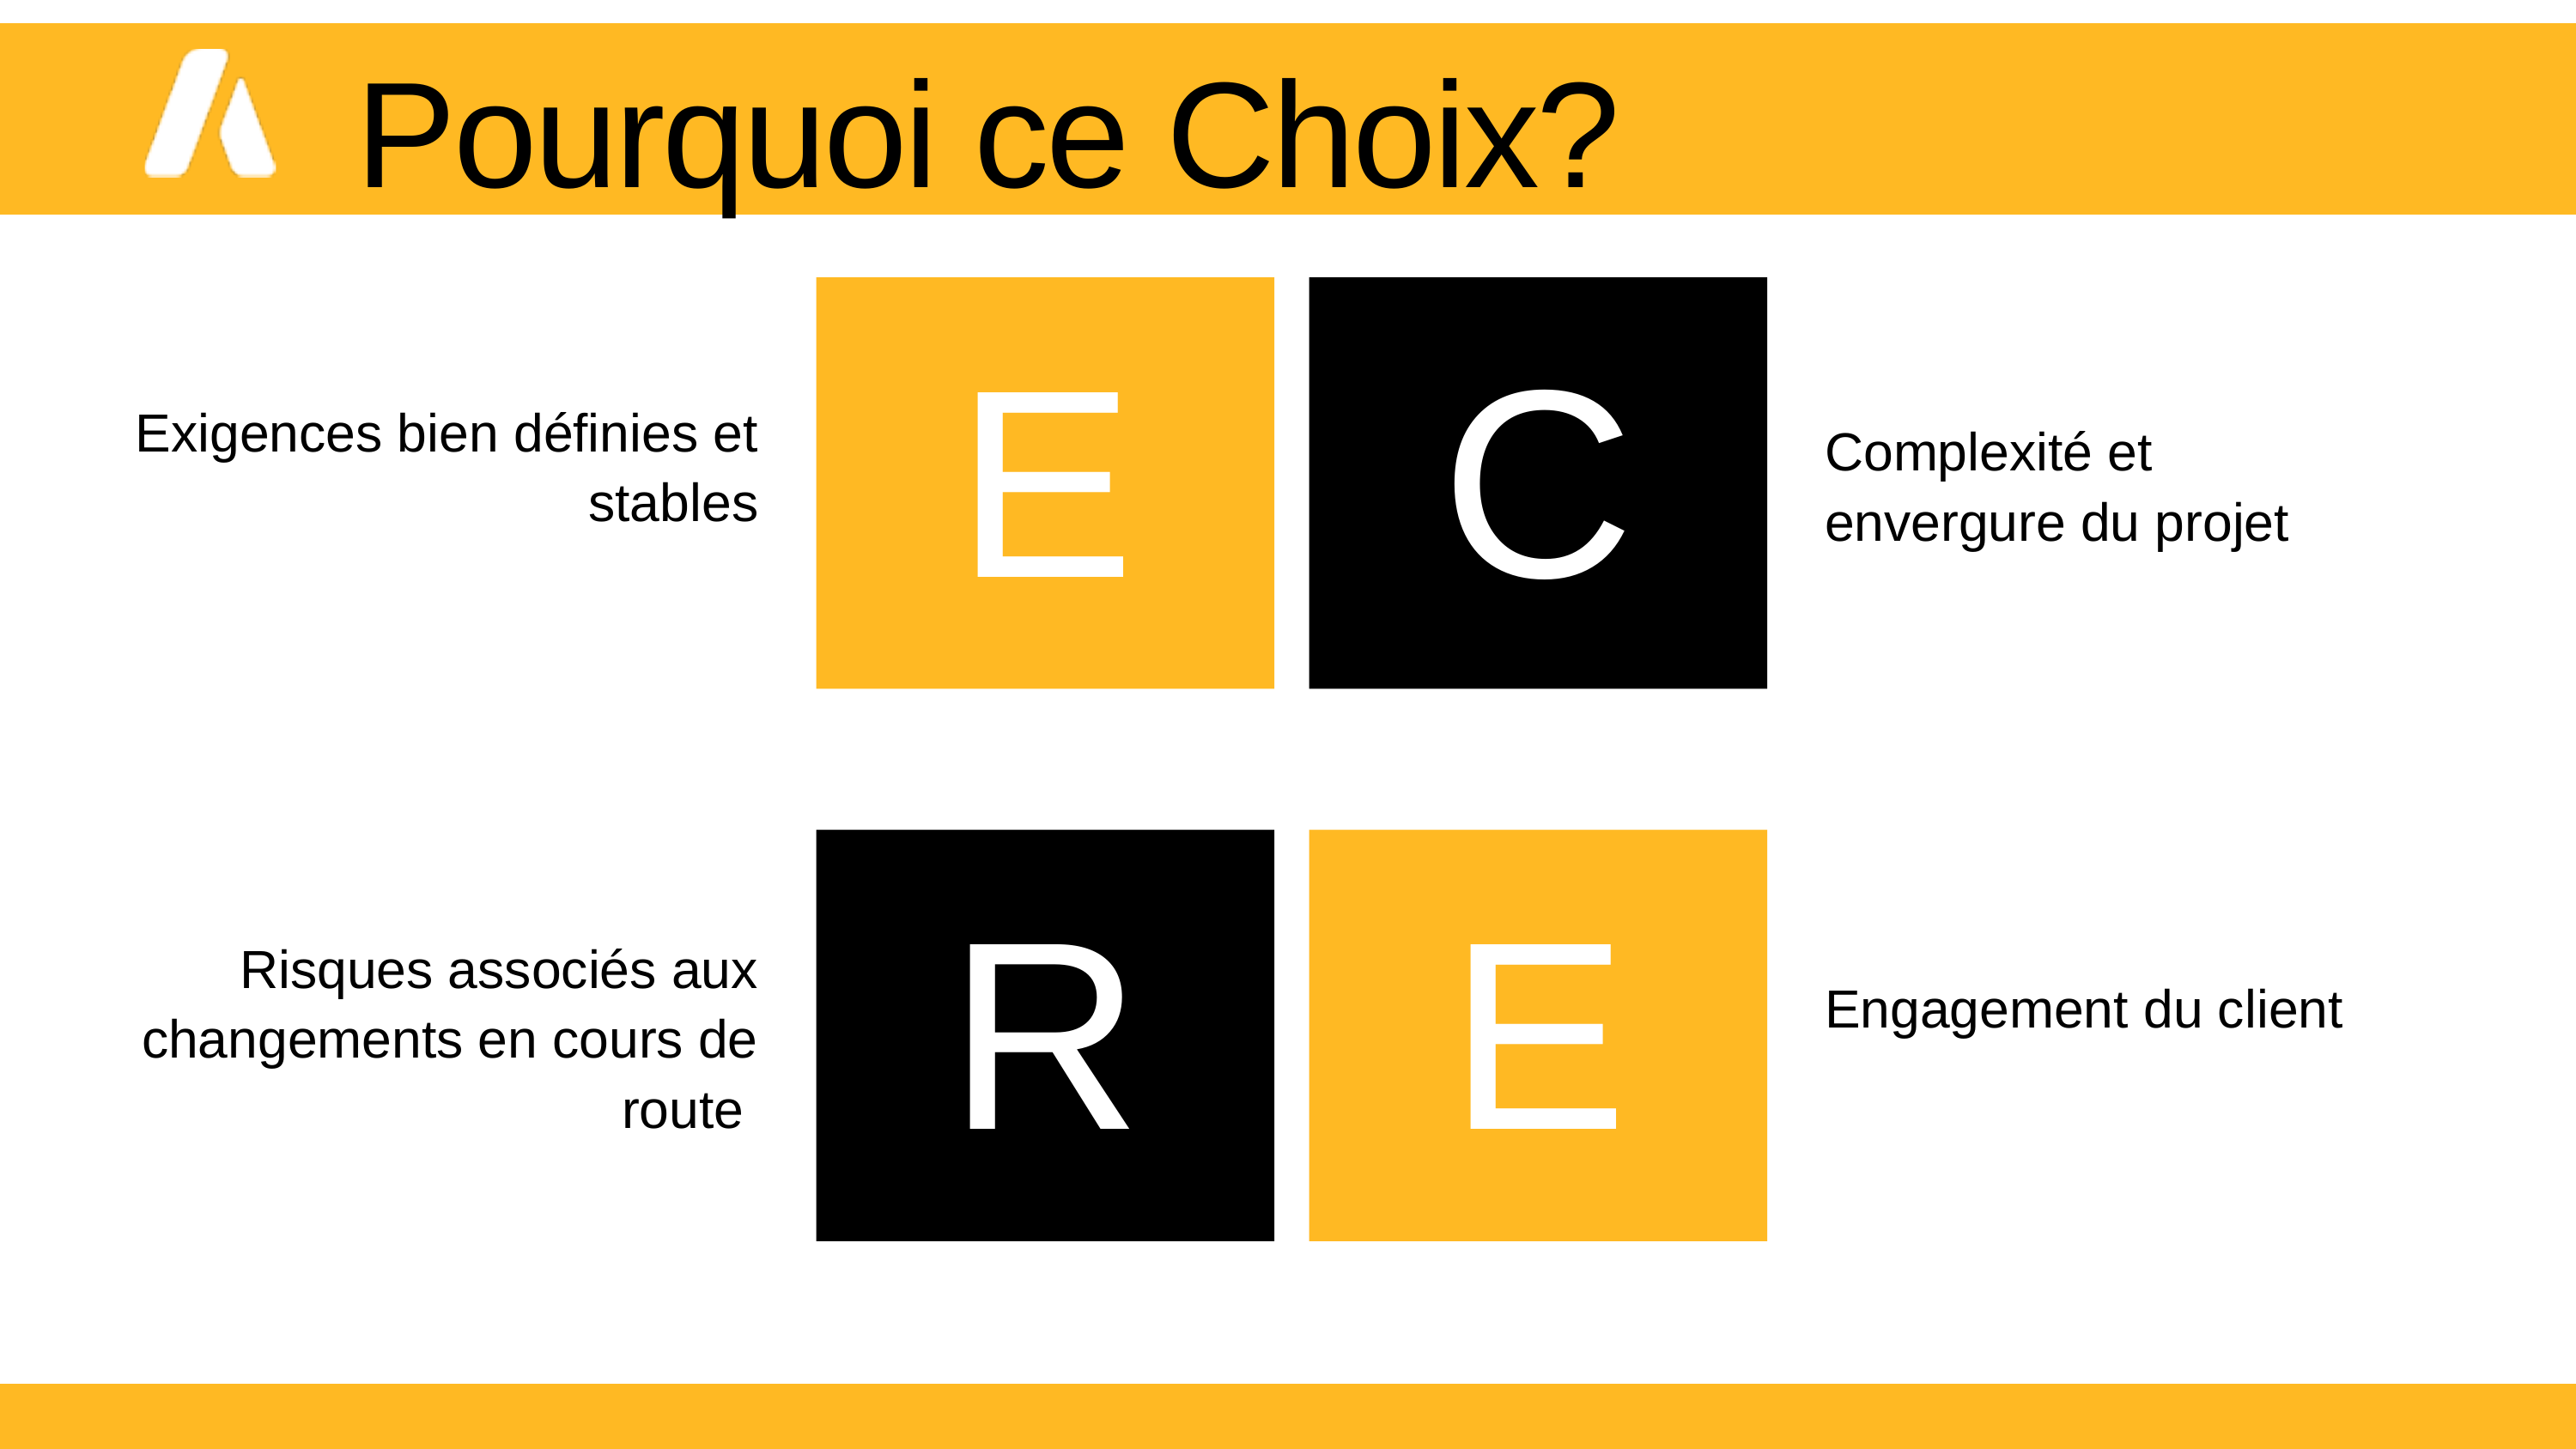

Pourquoi ce Choix?

E

C
Exigences bien définies et stables
Complexité et envergure du projet

R

E
Risques associés aux changements en cours de route
Engagement du client